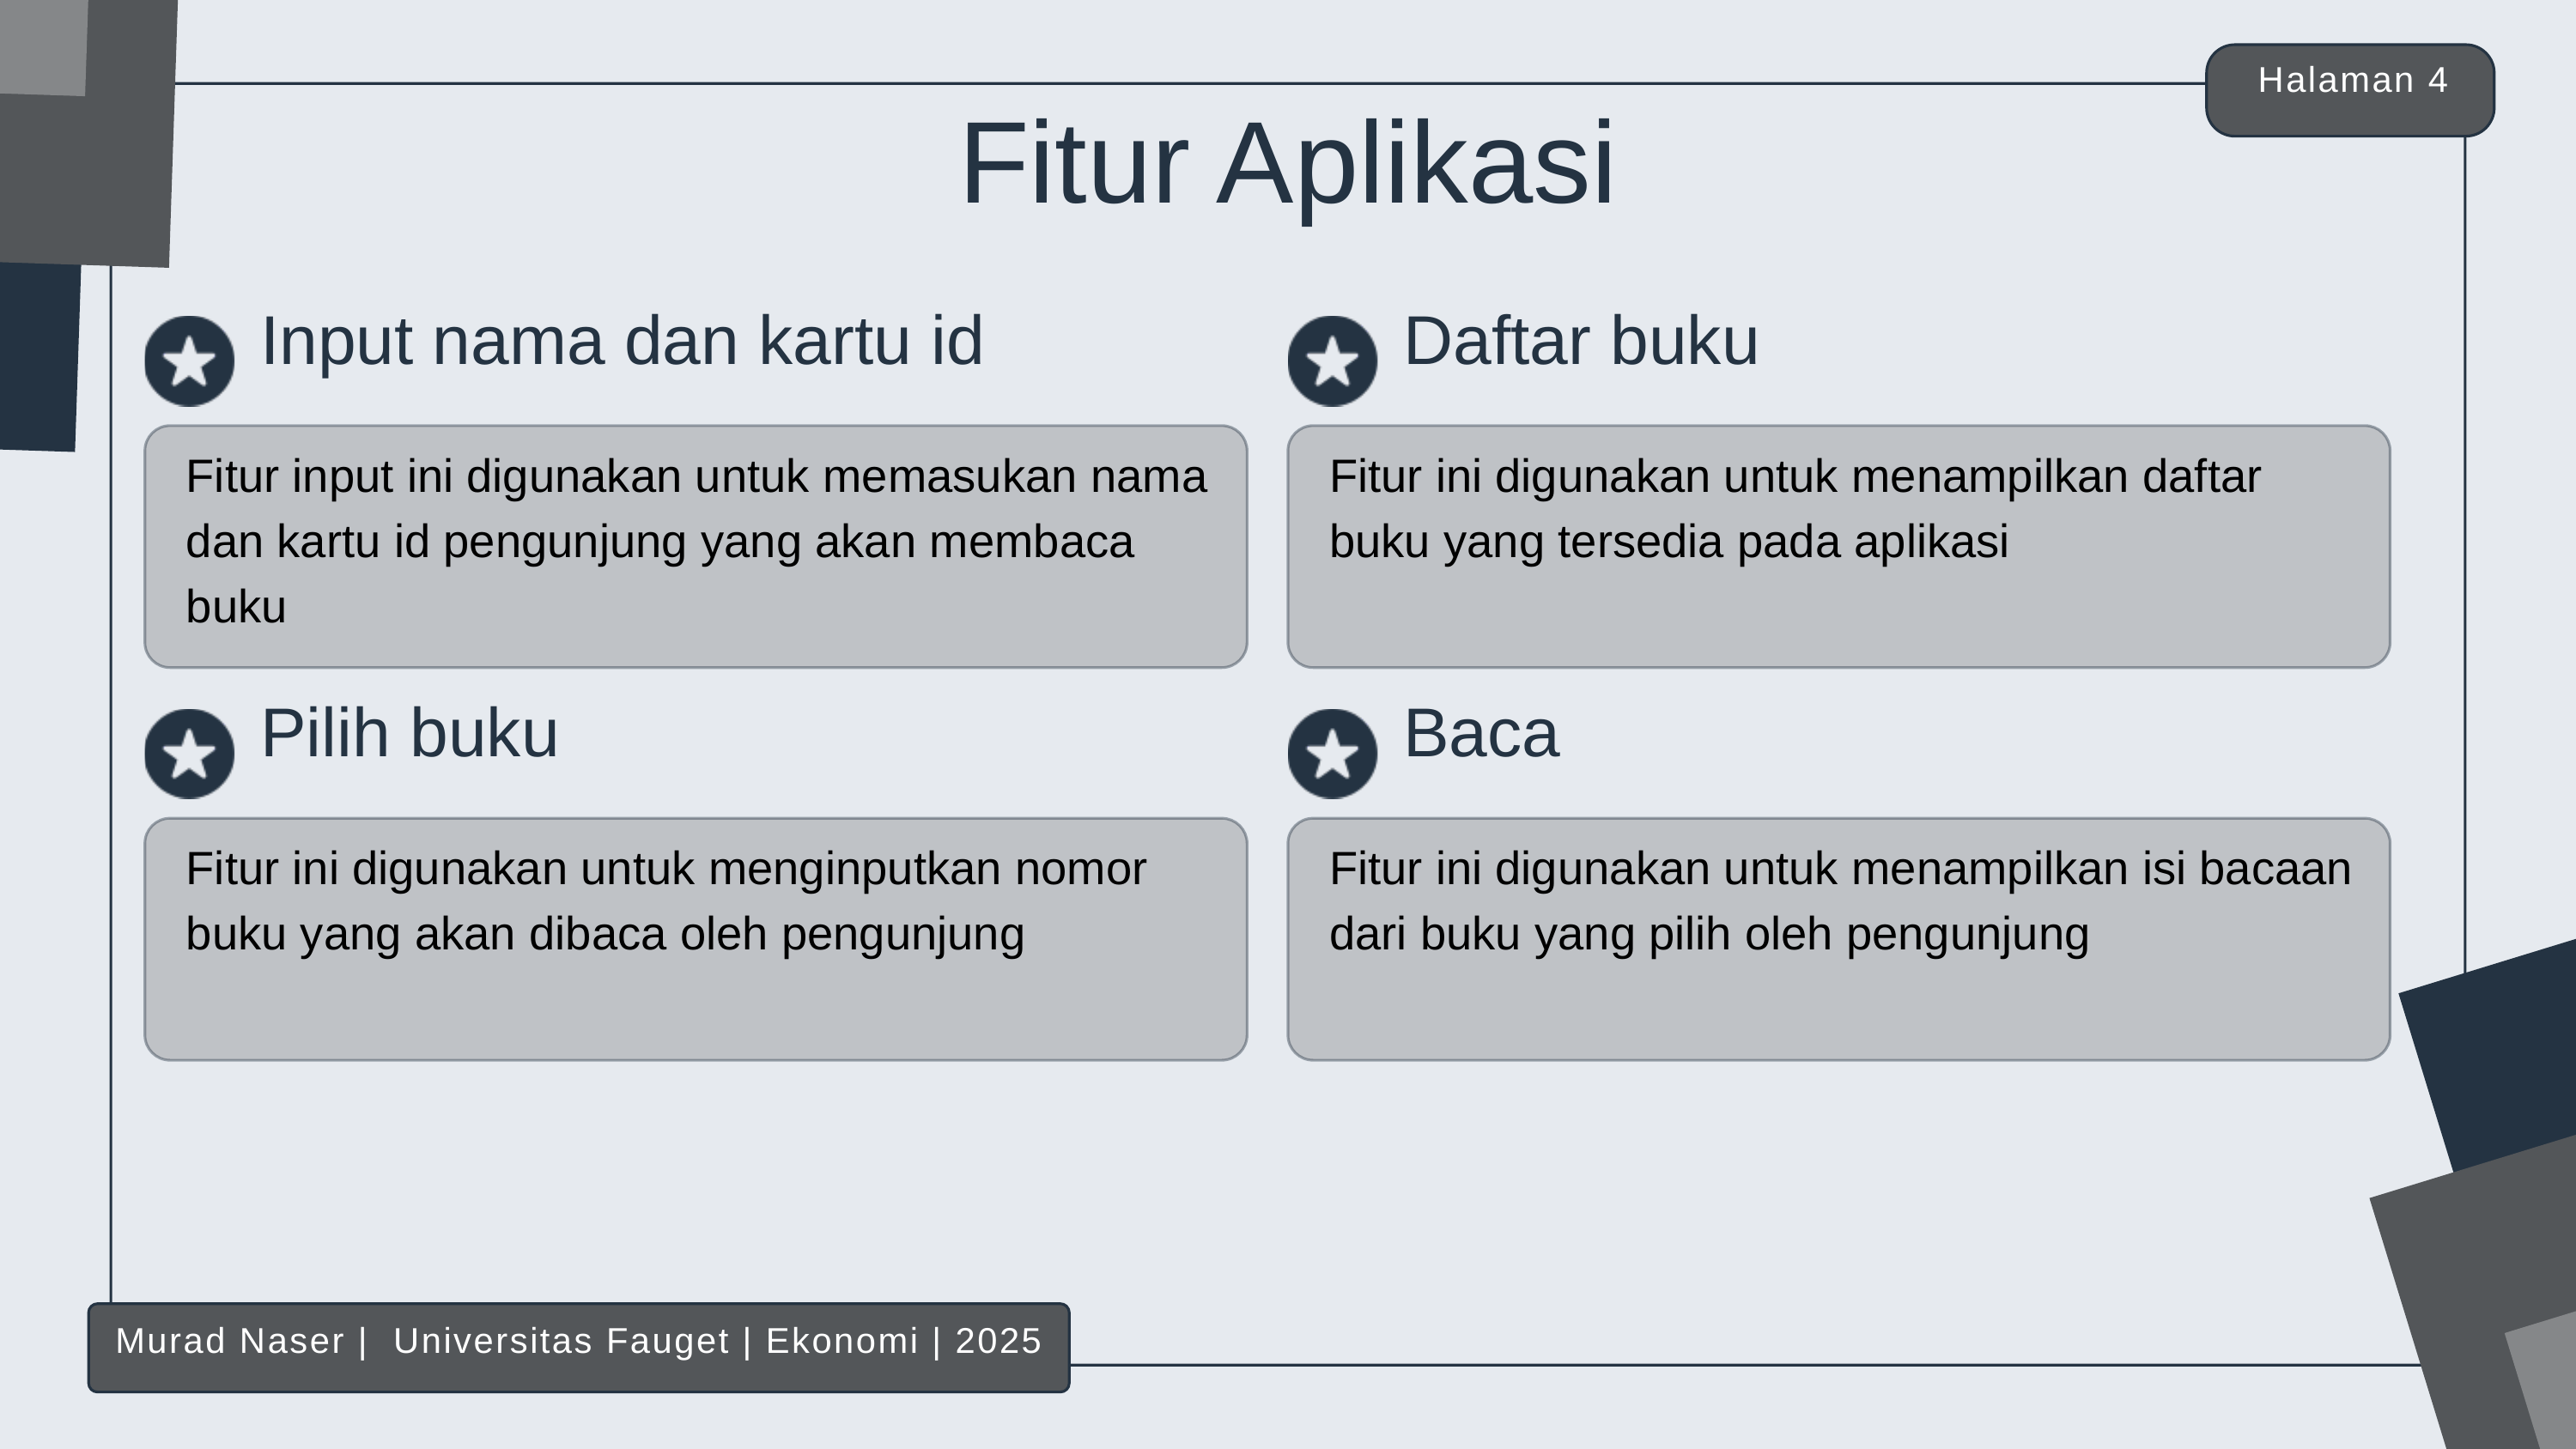

Halaman 4

Fitur Aplikasi

Input nama dan kartu id

Fitur input ini digunakan untuk memasukan nama dan kartu id pengunjung yang akan membaca buku

Daftar buku

Fitur ini digunakan untuk menampilkan daftar buku yang tersedia pada aplikasi

Pilih buku

Fitur ini digunakan untuk menginputkan nomor buku yang akan dibaca oleh pengunjung

Baca

Fitur ini digunakan untuk menampilkan isi bacaan dari buku yang pilih oleh pengunjung

Murad Naser |  Universitas Fauget | Ekonomi | 2025